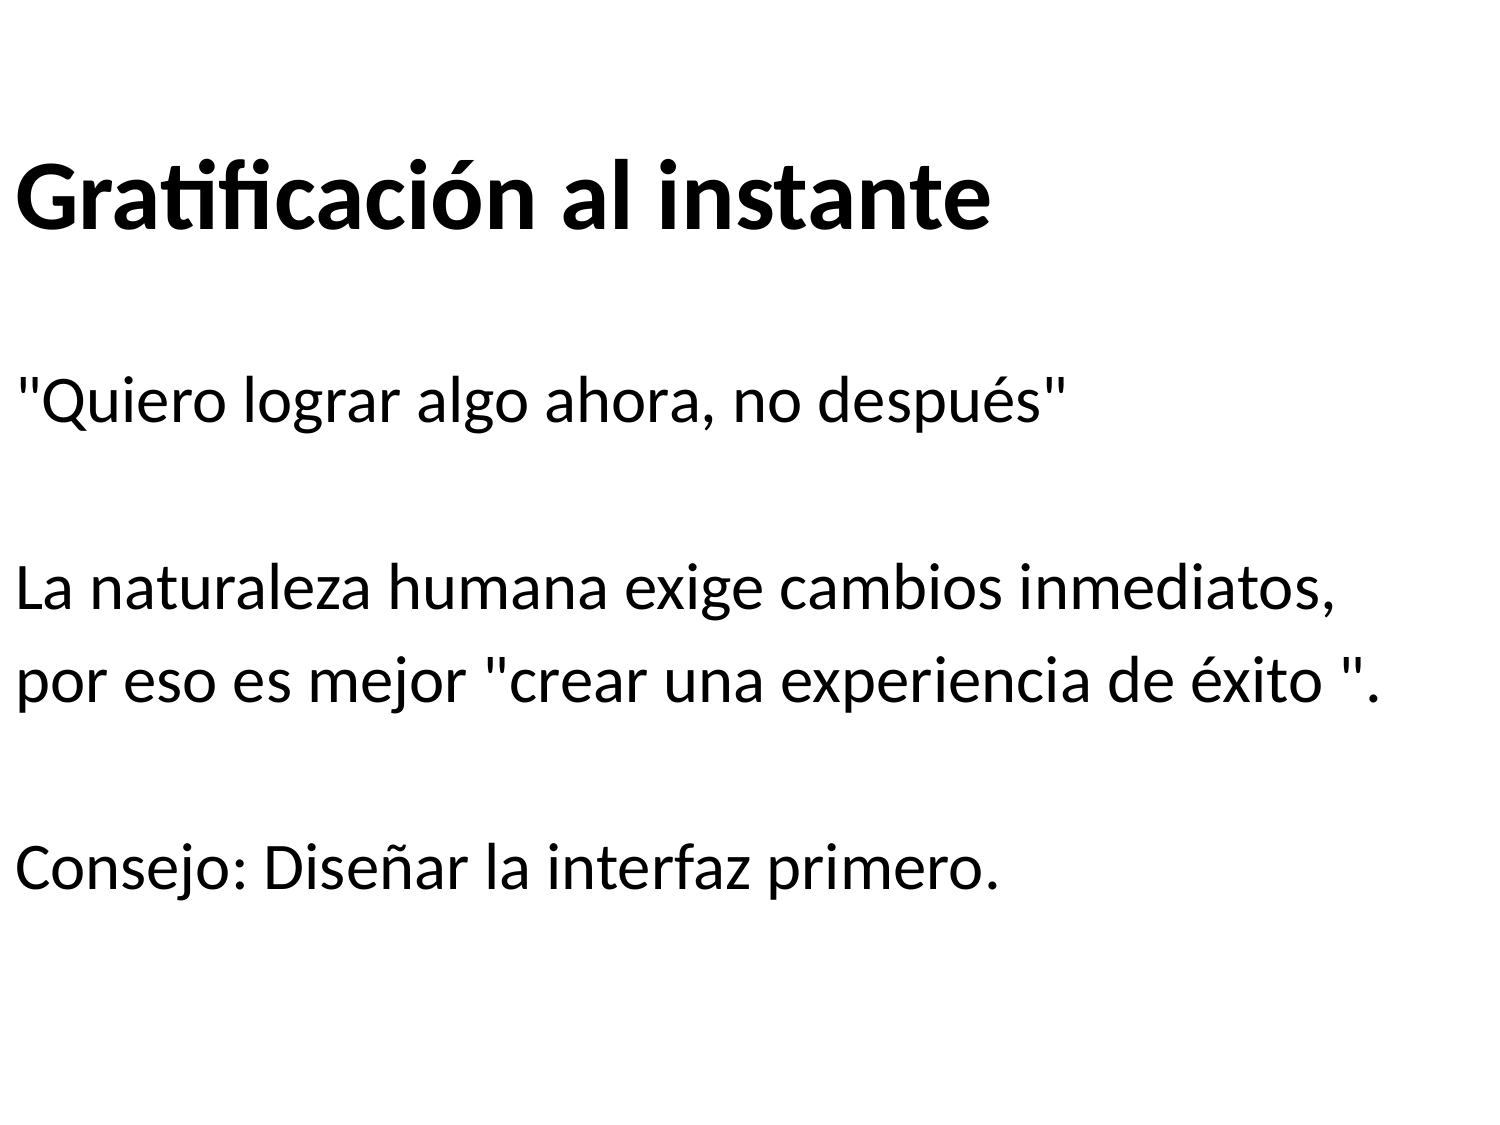

Gratificación al instante

"Quiero lograr algo ahora, no después"

La naturaleza humana exige cambios inmediatos,
por eso es mejor "crear una experiencia de éxito ".

Consejo: Diseñar la interfaz primero.